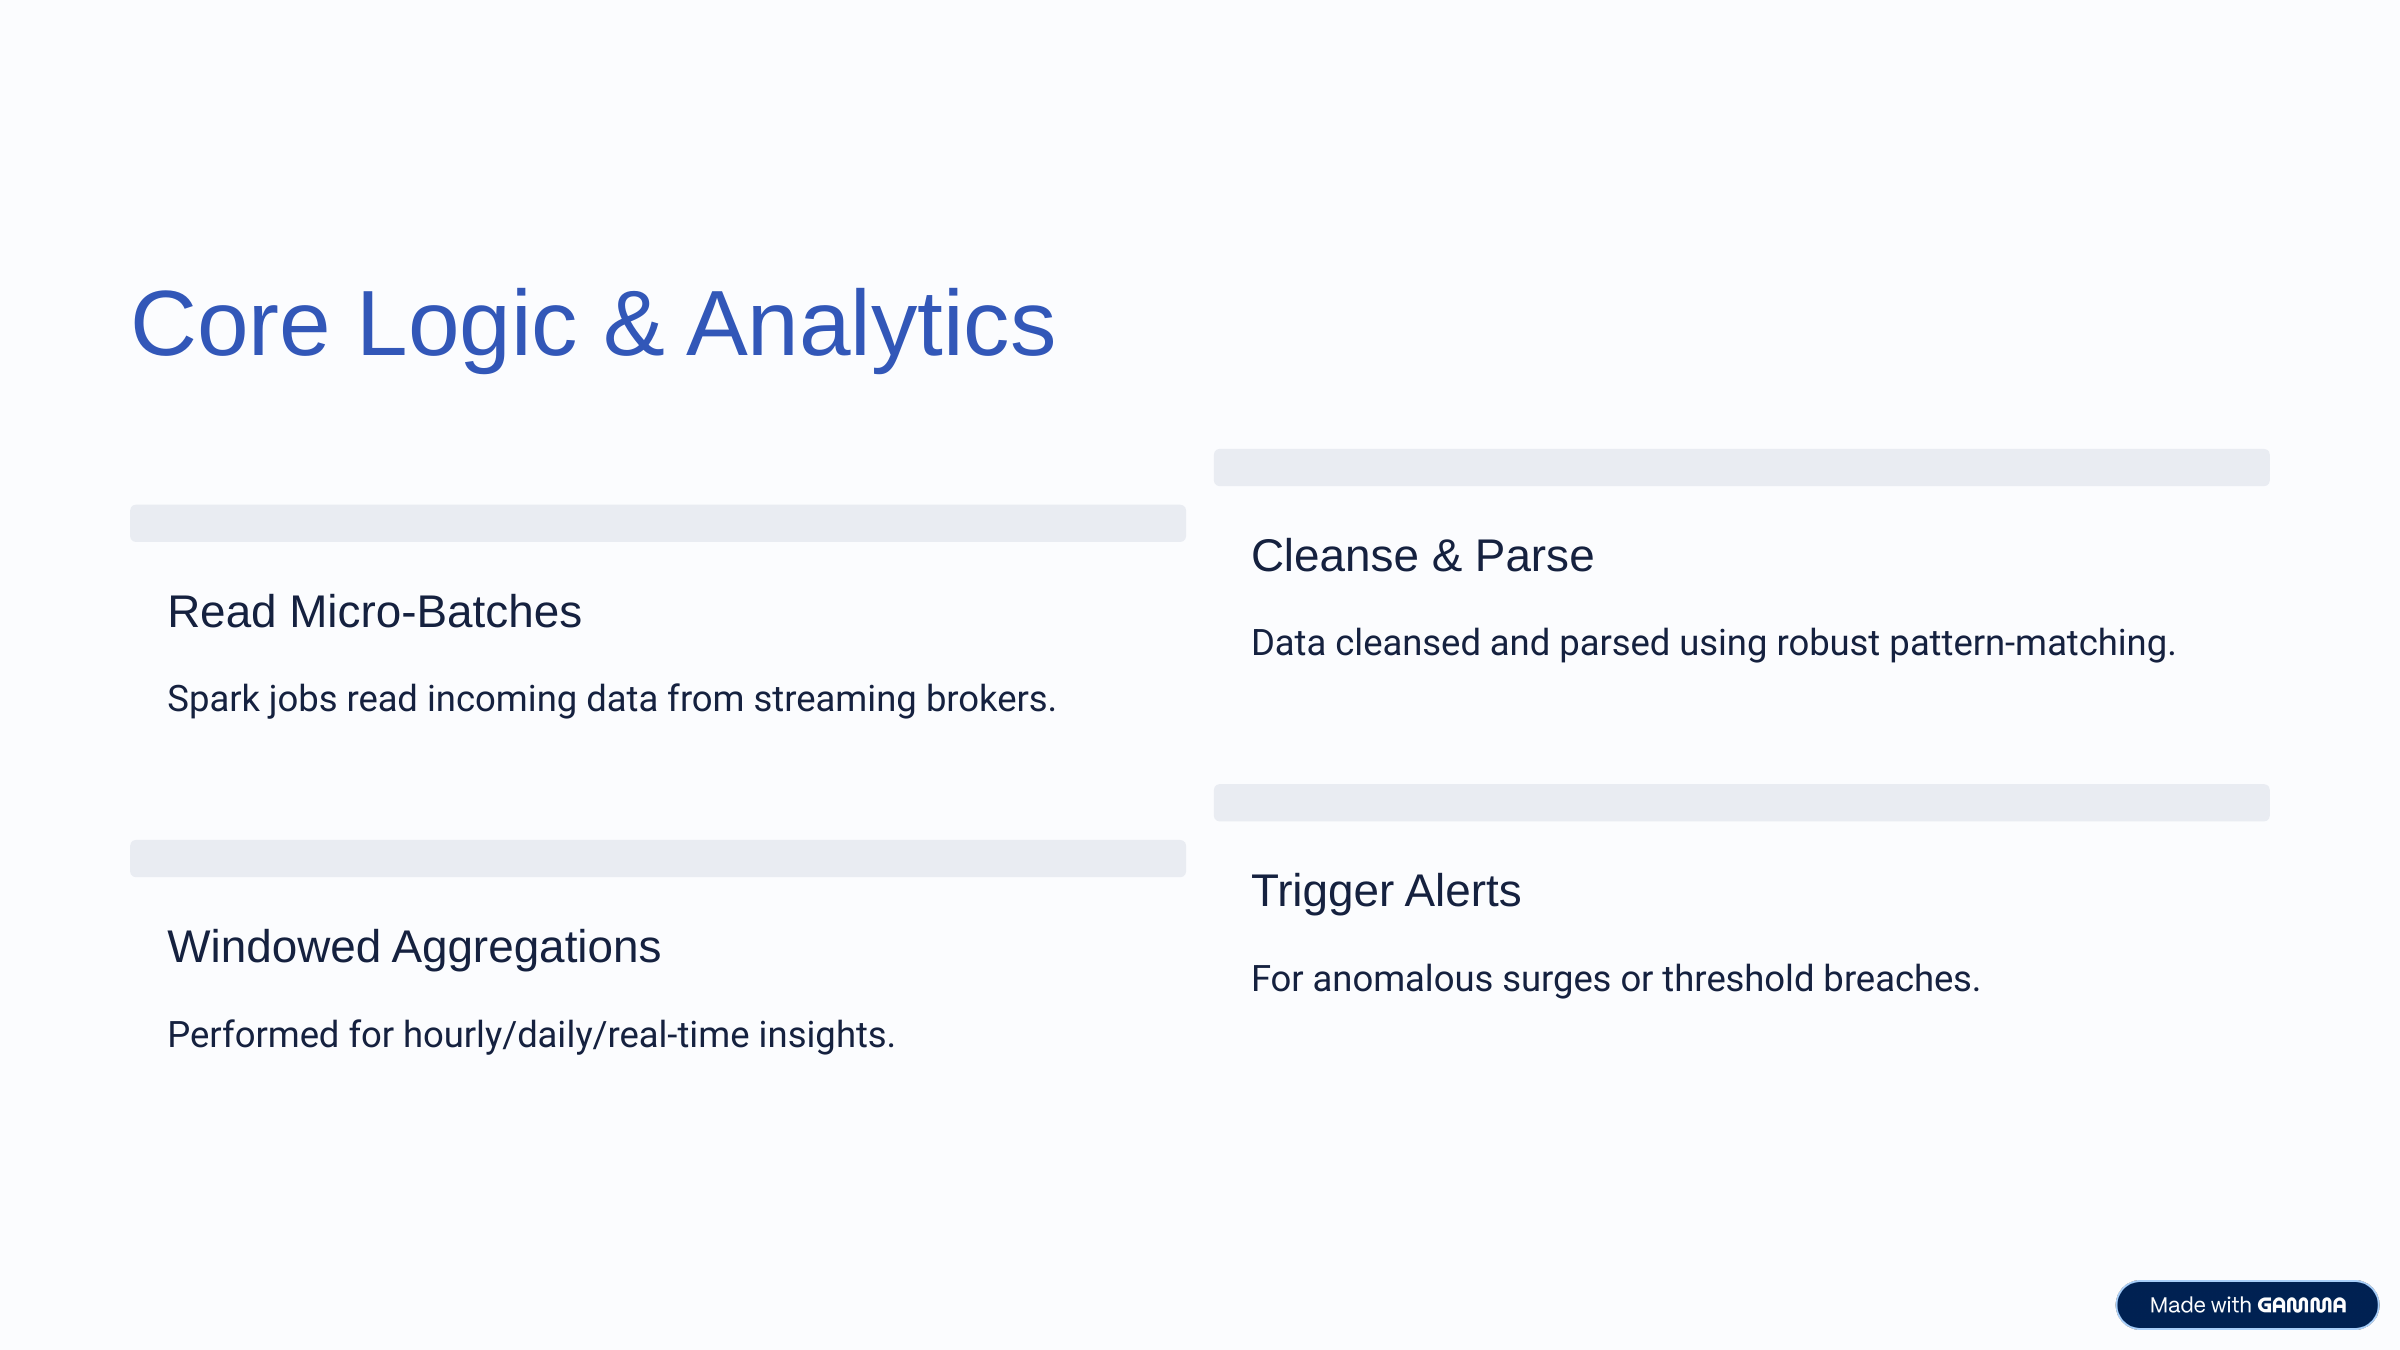

Core Logic & Analytics

Cleanse & Parse
Read Micro-Batches
Data cleansed and parsed using robust pattern-matching.
Spark jobs read incoming data from streaming brokers.

Trigger Alerts
Windowed Aggregations
For anomalous surges or threshold breaches.
Performed for hourly/daily/real-time insights.